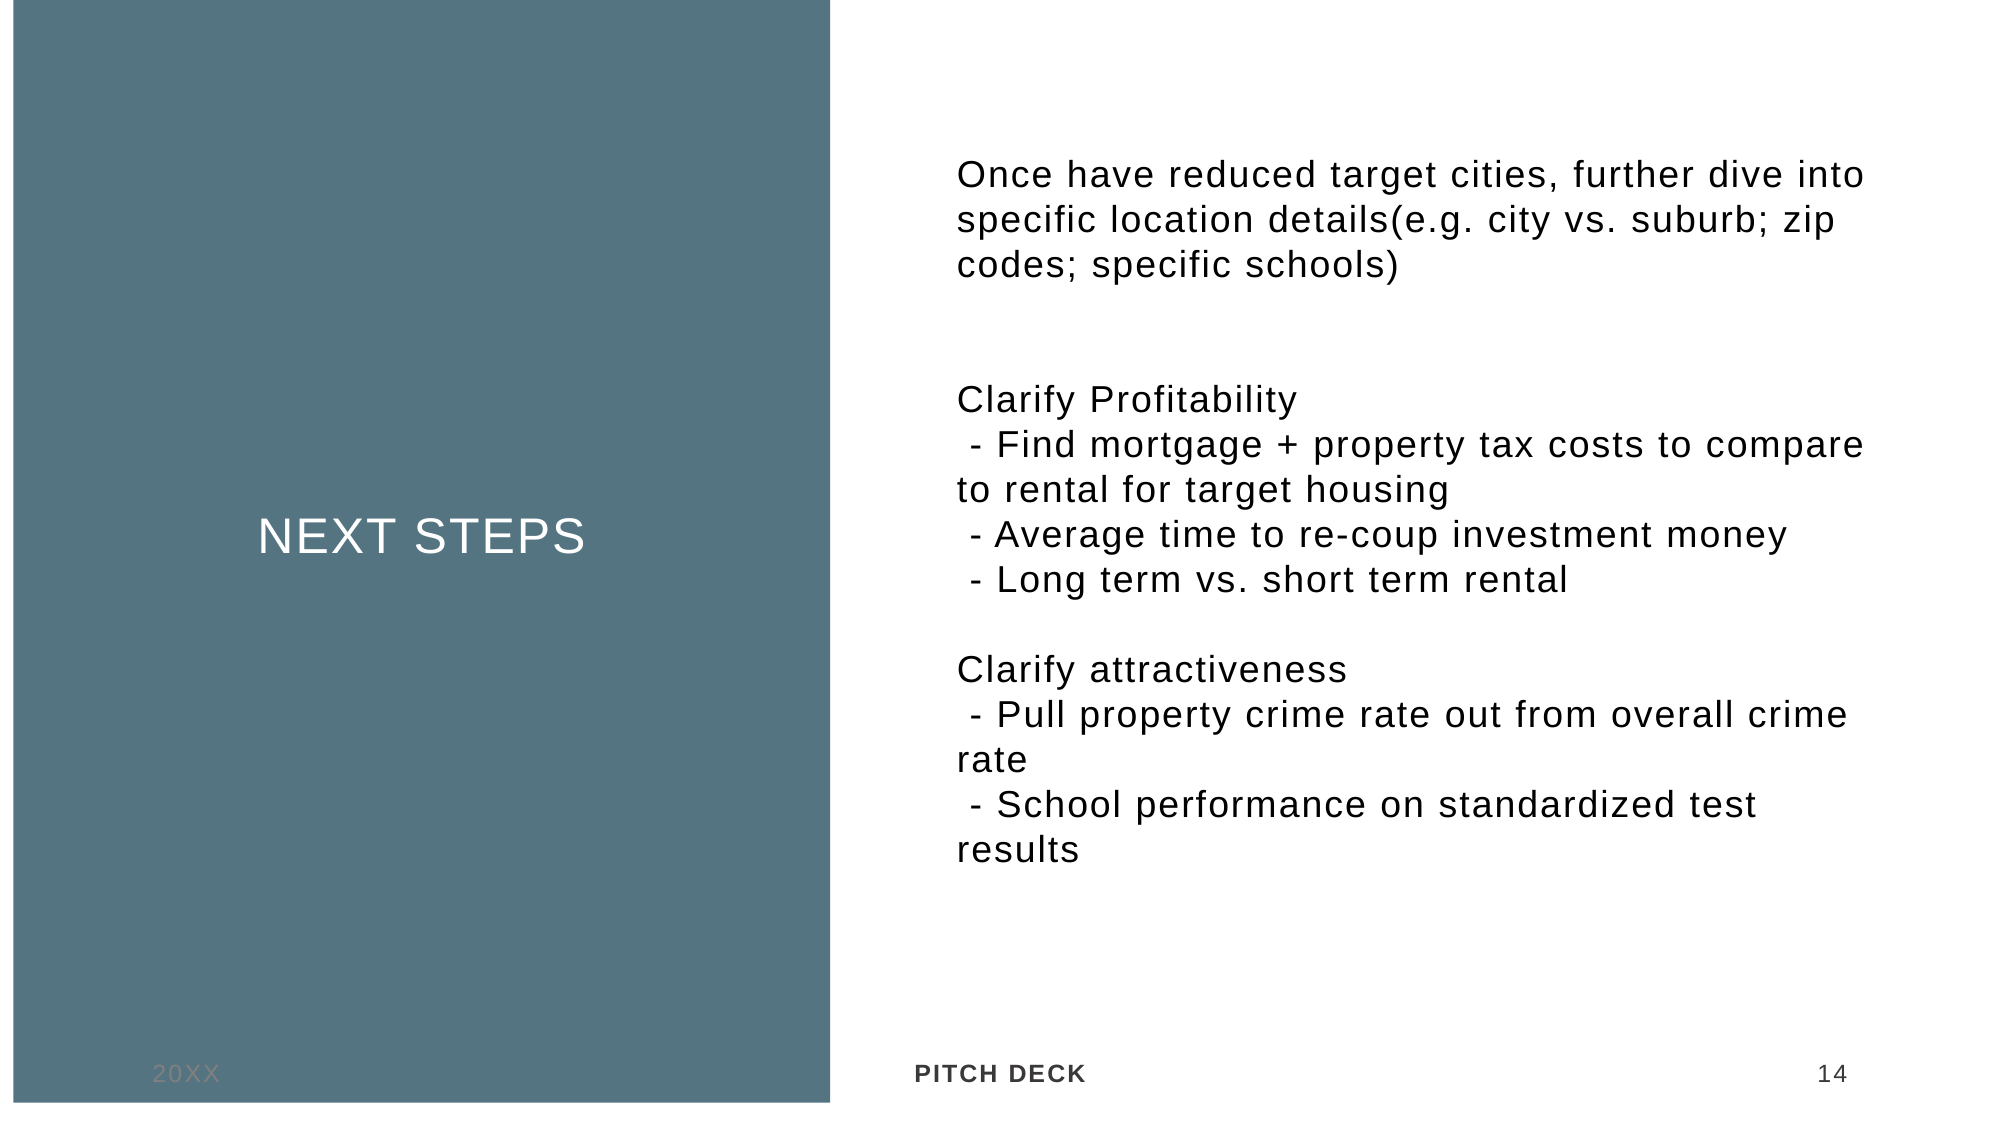

# Next Steps
Once have reduced target cities, further dive into specific location details(e.g. city vs. suburb; zip codes; specific schools)

Clarify Profitability
 - Find mortgage + property tax costs to compare to rental for target housing
 - Average time to re-coup investment money
 - Long term vs. short term rental

Clarify attractiveness
 - Pull property crime rate out from overall crime rate
 - School performance on standardized test results

20XX
Pitch deck
14